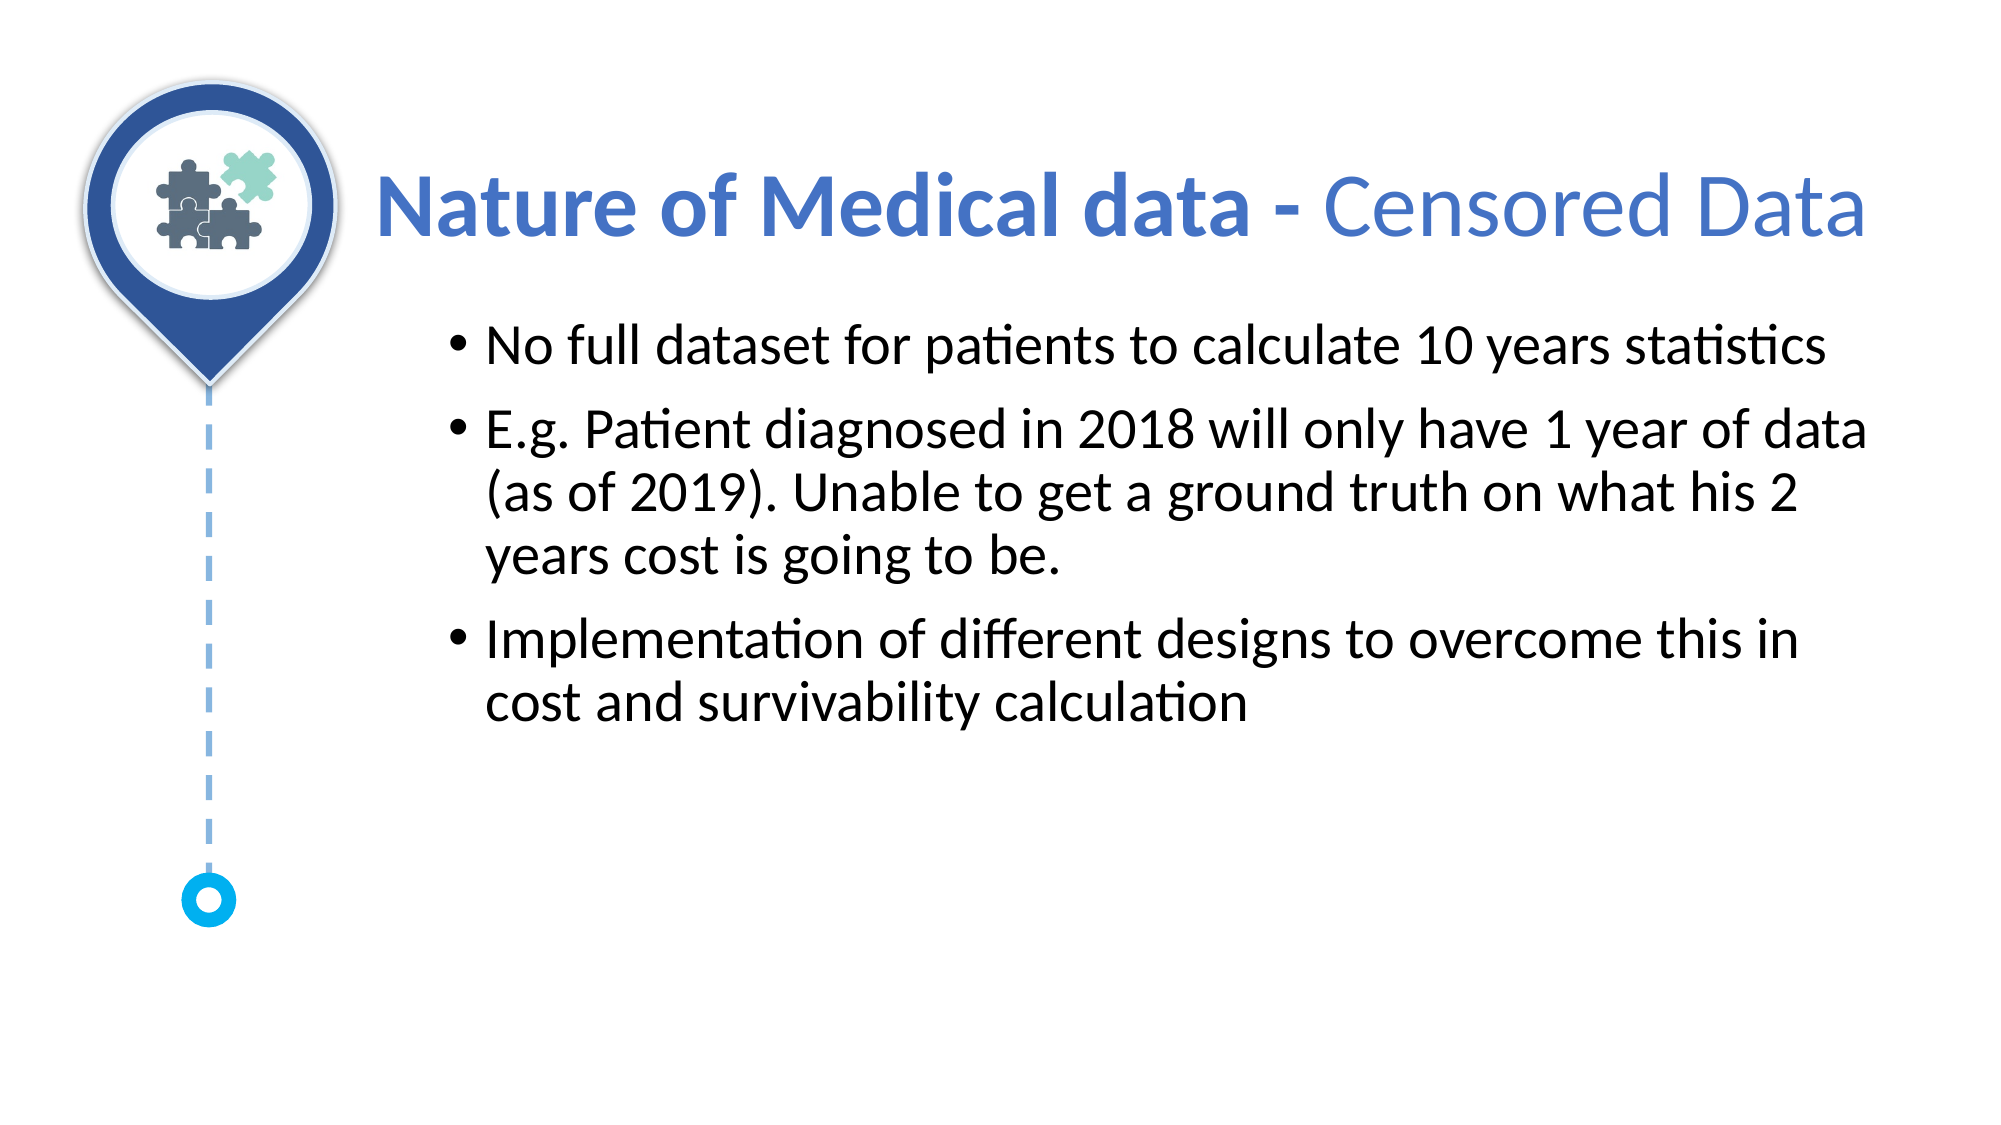

# Nature of Medical data - Censored Data
No full dataset for patients to calculate 10 years statistics
E.g. Patient diagnosed in 2018 will only have 1 year of data (as of 2019). Unable to get a ground truth on what his 2 years cost is going to be.
Implementation of different designs to overcome this in cost and survivability calculation